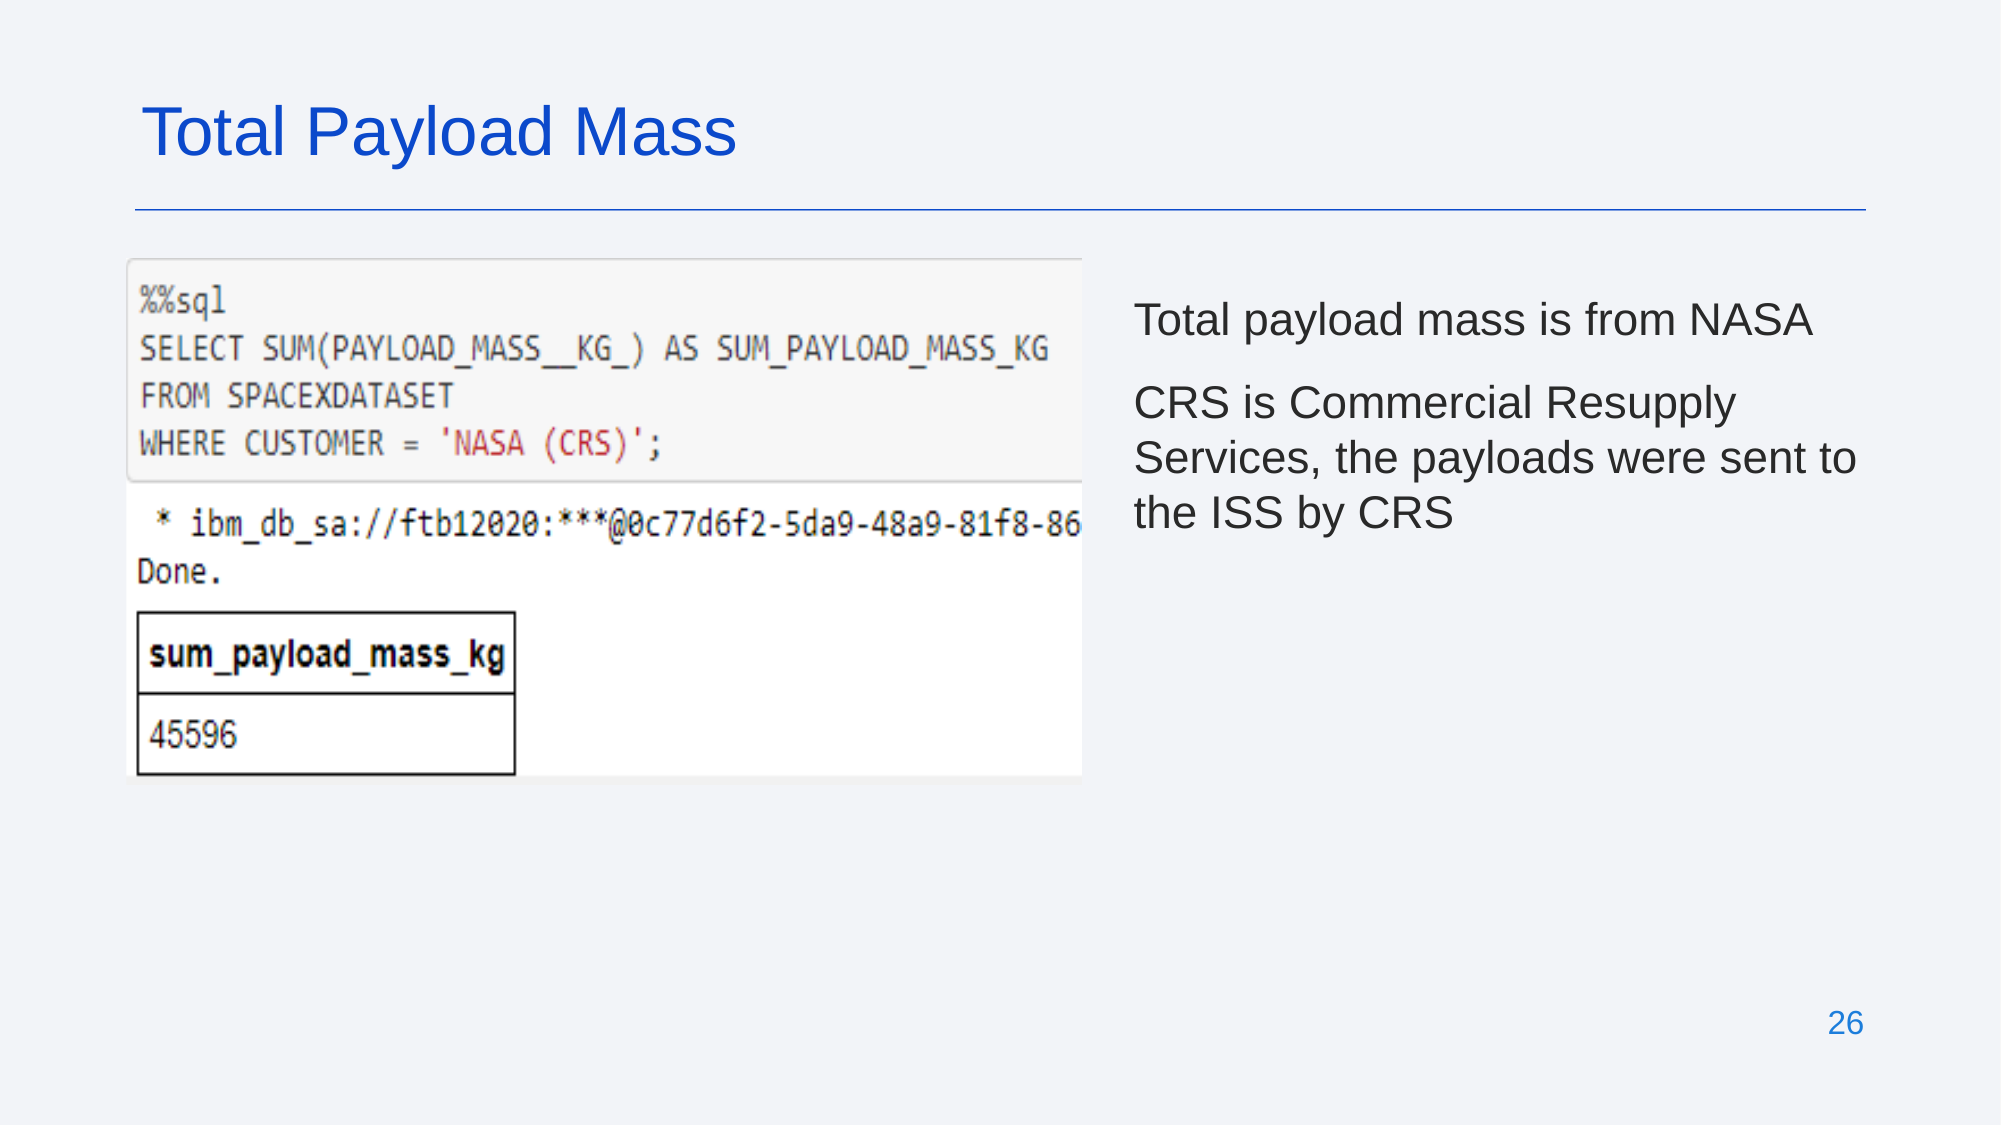

Total Payload Mass

Total payload mass is from NASA
CRS is Commercial Resupply Services, the payloads were sent to the ISS by CRS
26